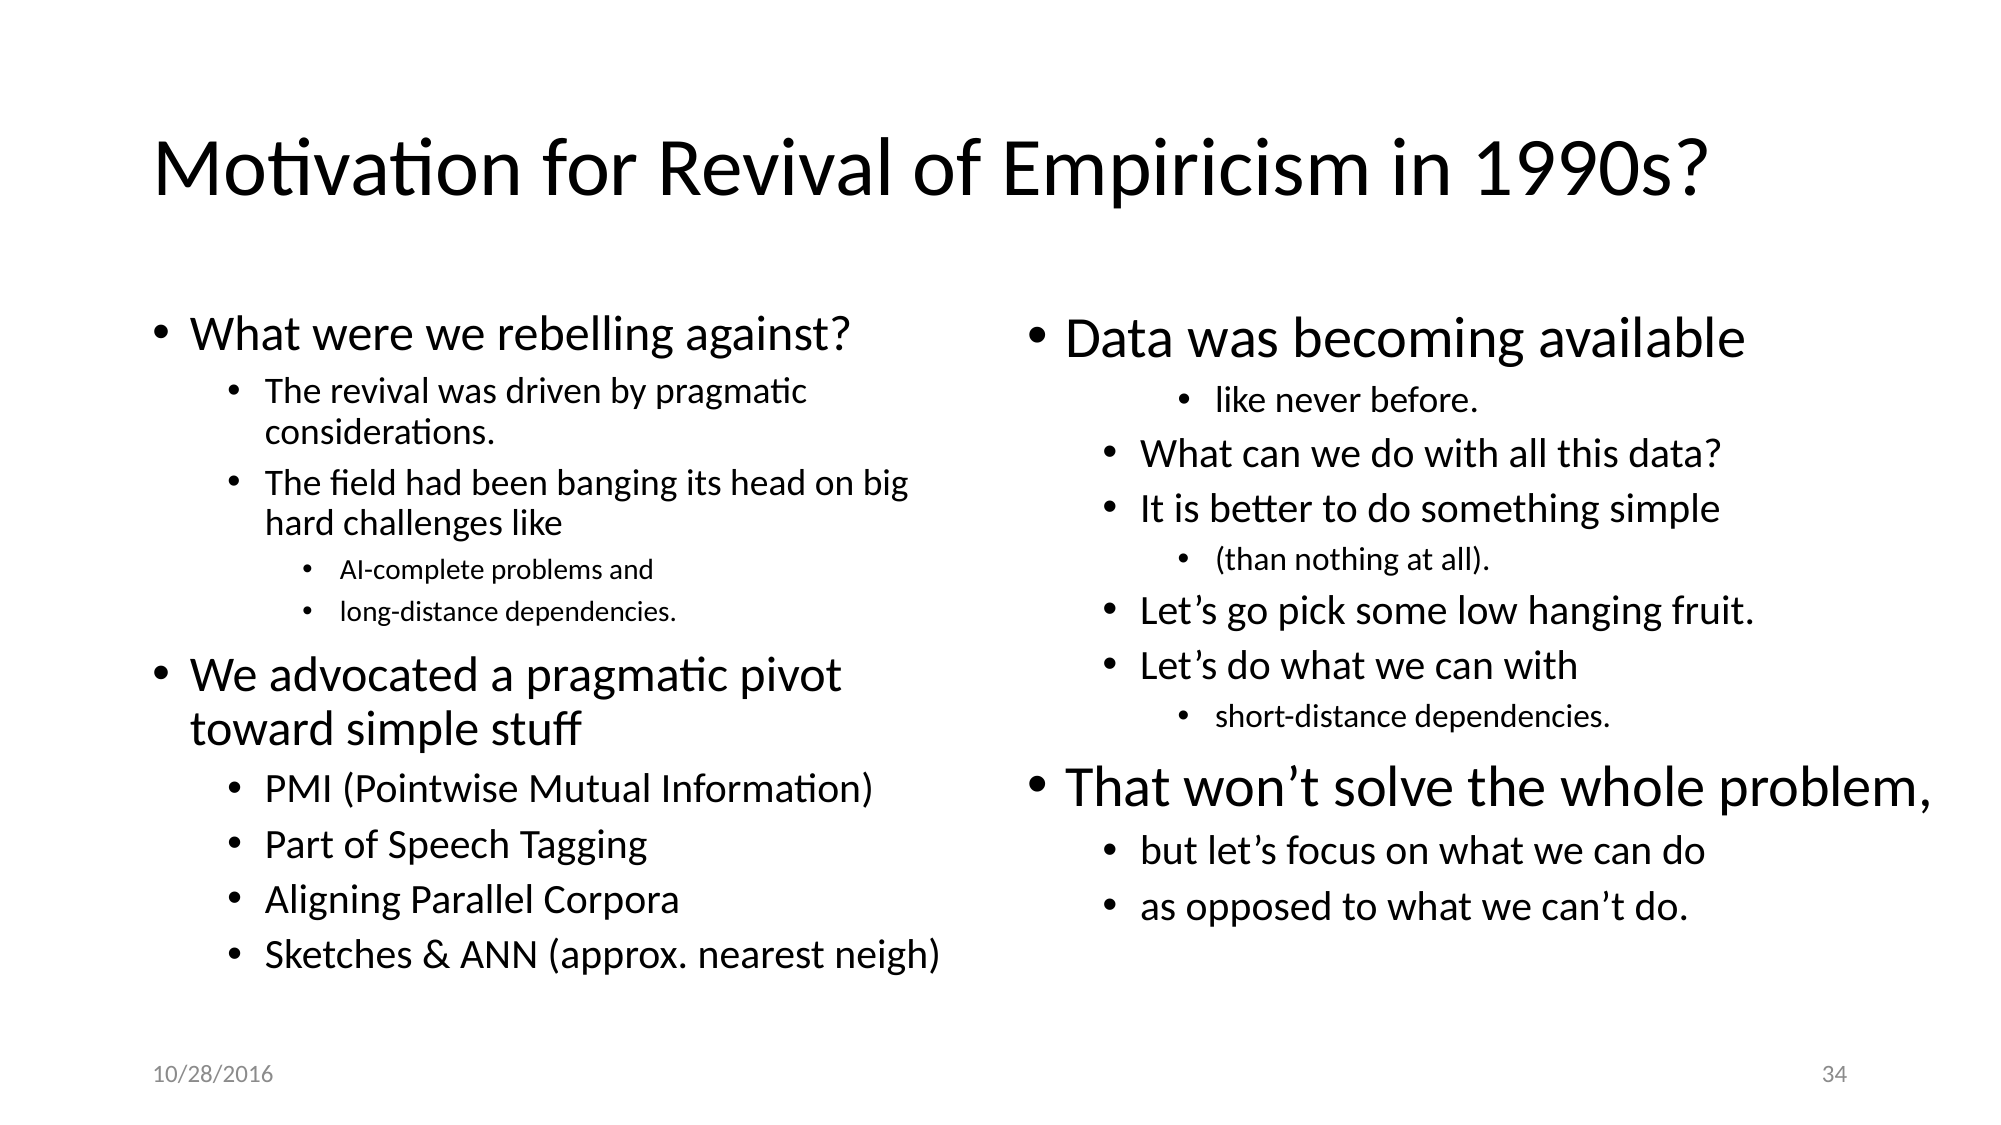

# Motivation for Revival of Empiricism in 1990s?
What were we rebelling against?
The revival was driven by pragmatic considerations.
The field had been banging its head on big hard challenges like
AI-complete problems and
long-distance dependencies.
We advocated a pragmatic pivot toward simple stuff
PMI (Pointwise Mutual Information)
Part of Speech Tagging
Aligning Parallel Corpora
Sketches & ANN (approx. nearest neigh)
Data was becoming available
like never before.
What can we do with all this data?
It is better to do something simple
(than nothing at all).
Let’s go pick some low hanging fruit.
Let’s do what we can with
short-distance dependencies.
That won’t solve the whole problem,
but let’s focus on what we can do
as opposed to what we can’t do.
10/28/2016
34